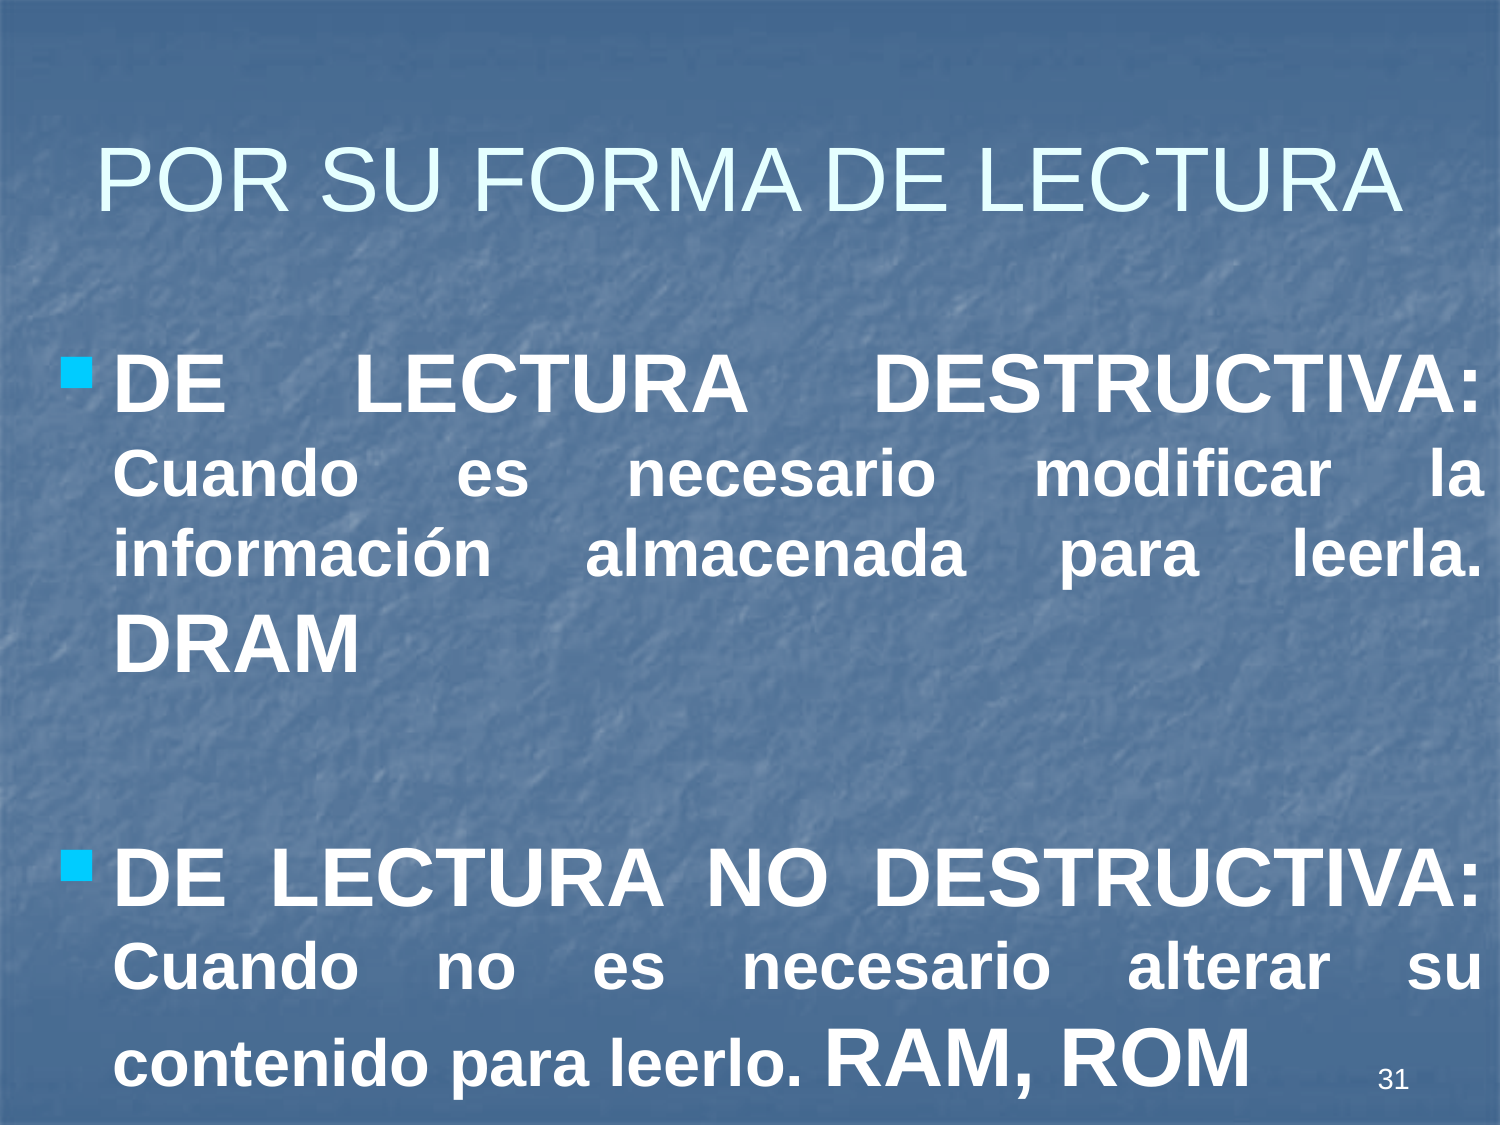

# POR SU FORMA DE LECTURA

DE LECTURA DESTRUCTIVA: Cuando es necesario modificar la información almacenada para leerla. DRAM

DE LECTURA NO DESTRUCTIVA: Cuando no es necesario alterar su contenido para leerlo. RAM, ROM
31